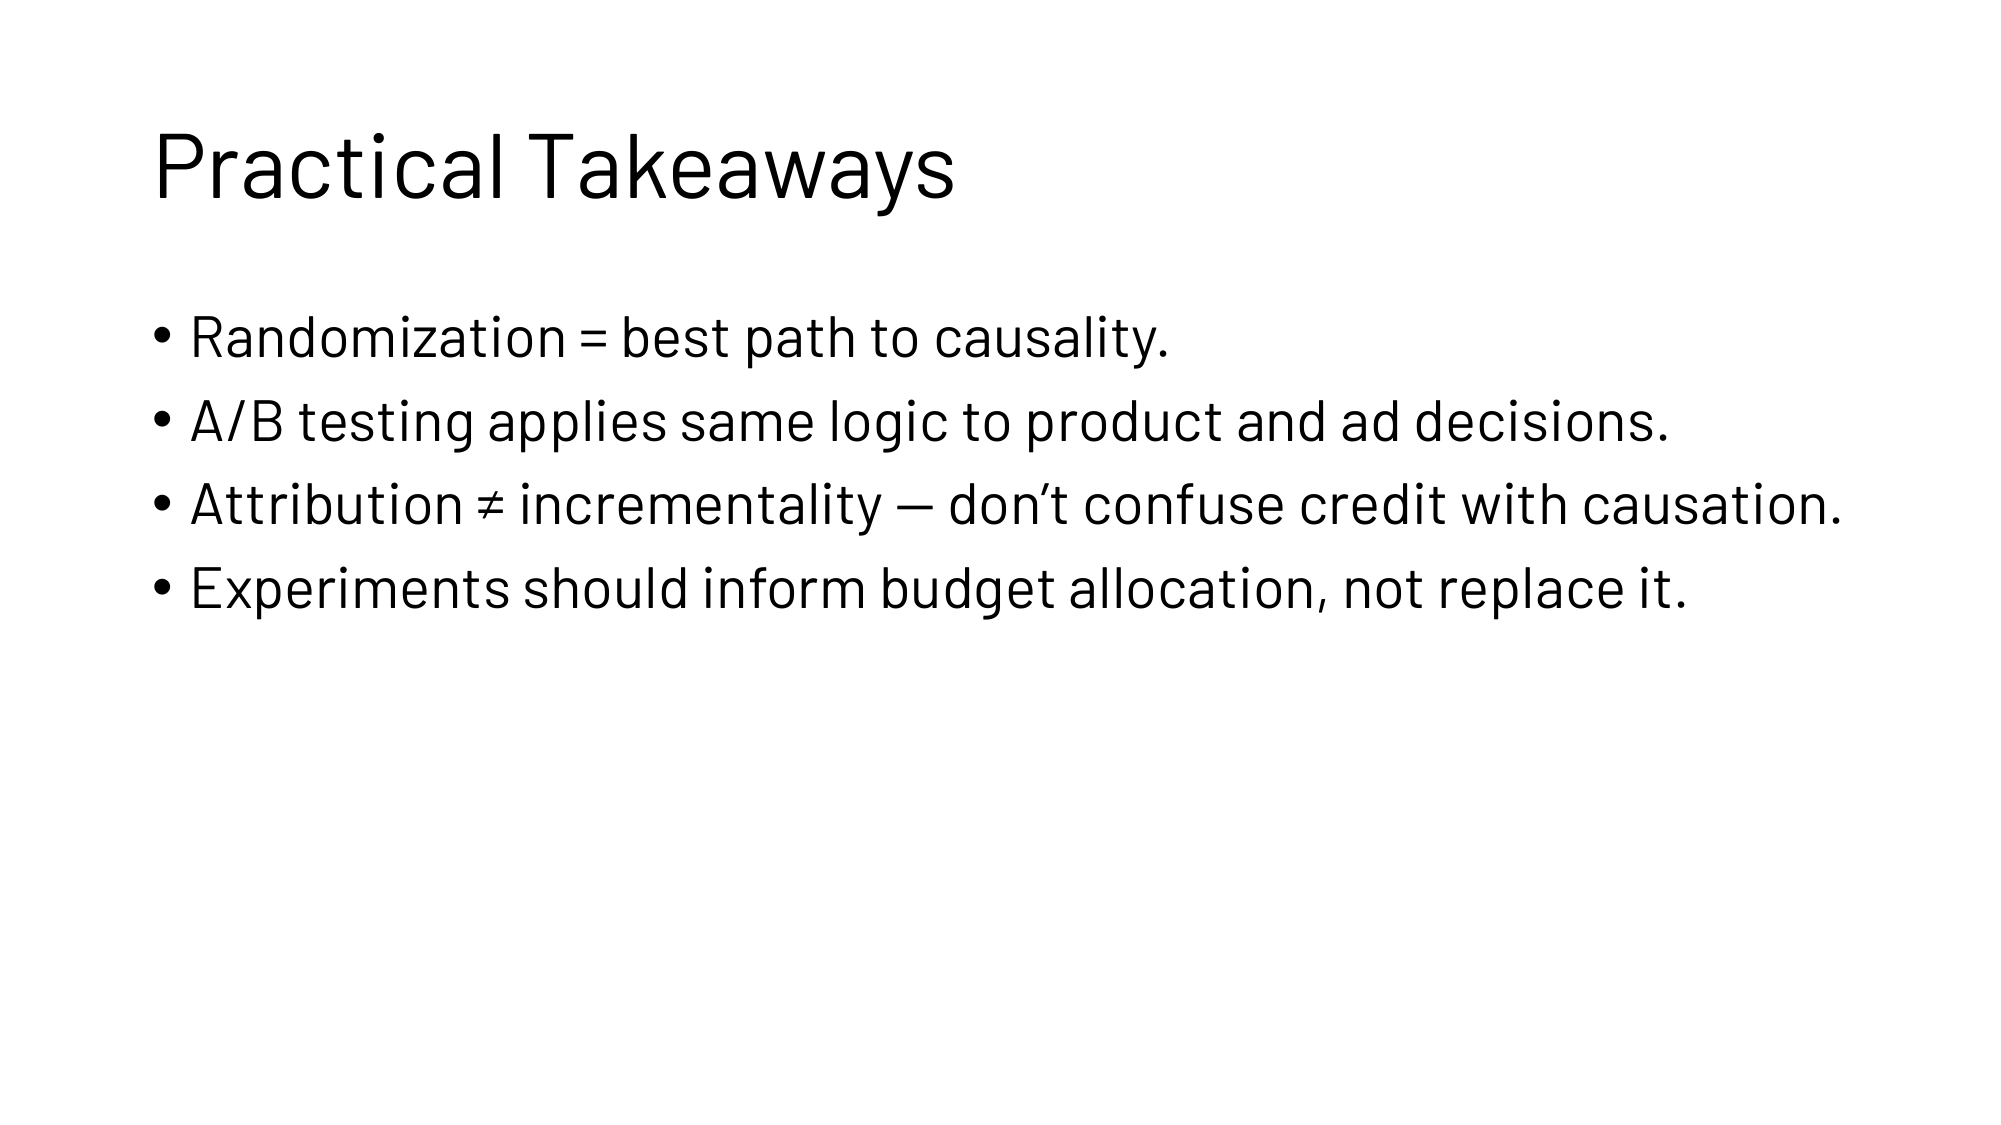

# Practical Takeaways
Randomization = best path to causality.
A/B testing applies same logic to product and ad decisions.
Attribution ≠ incrementality — don’t confuse credit with causation.
Experiments should inform budget allocation, not replace it.